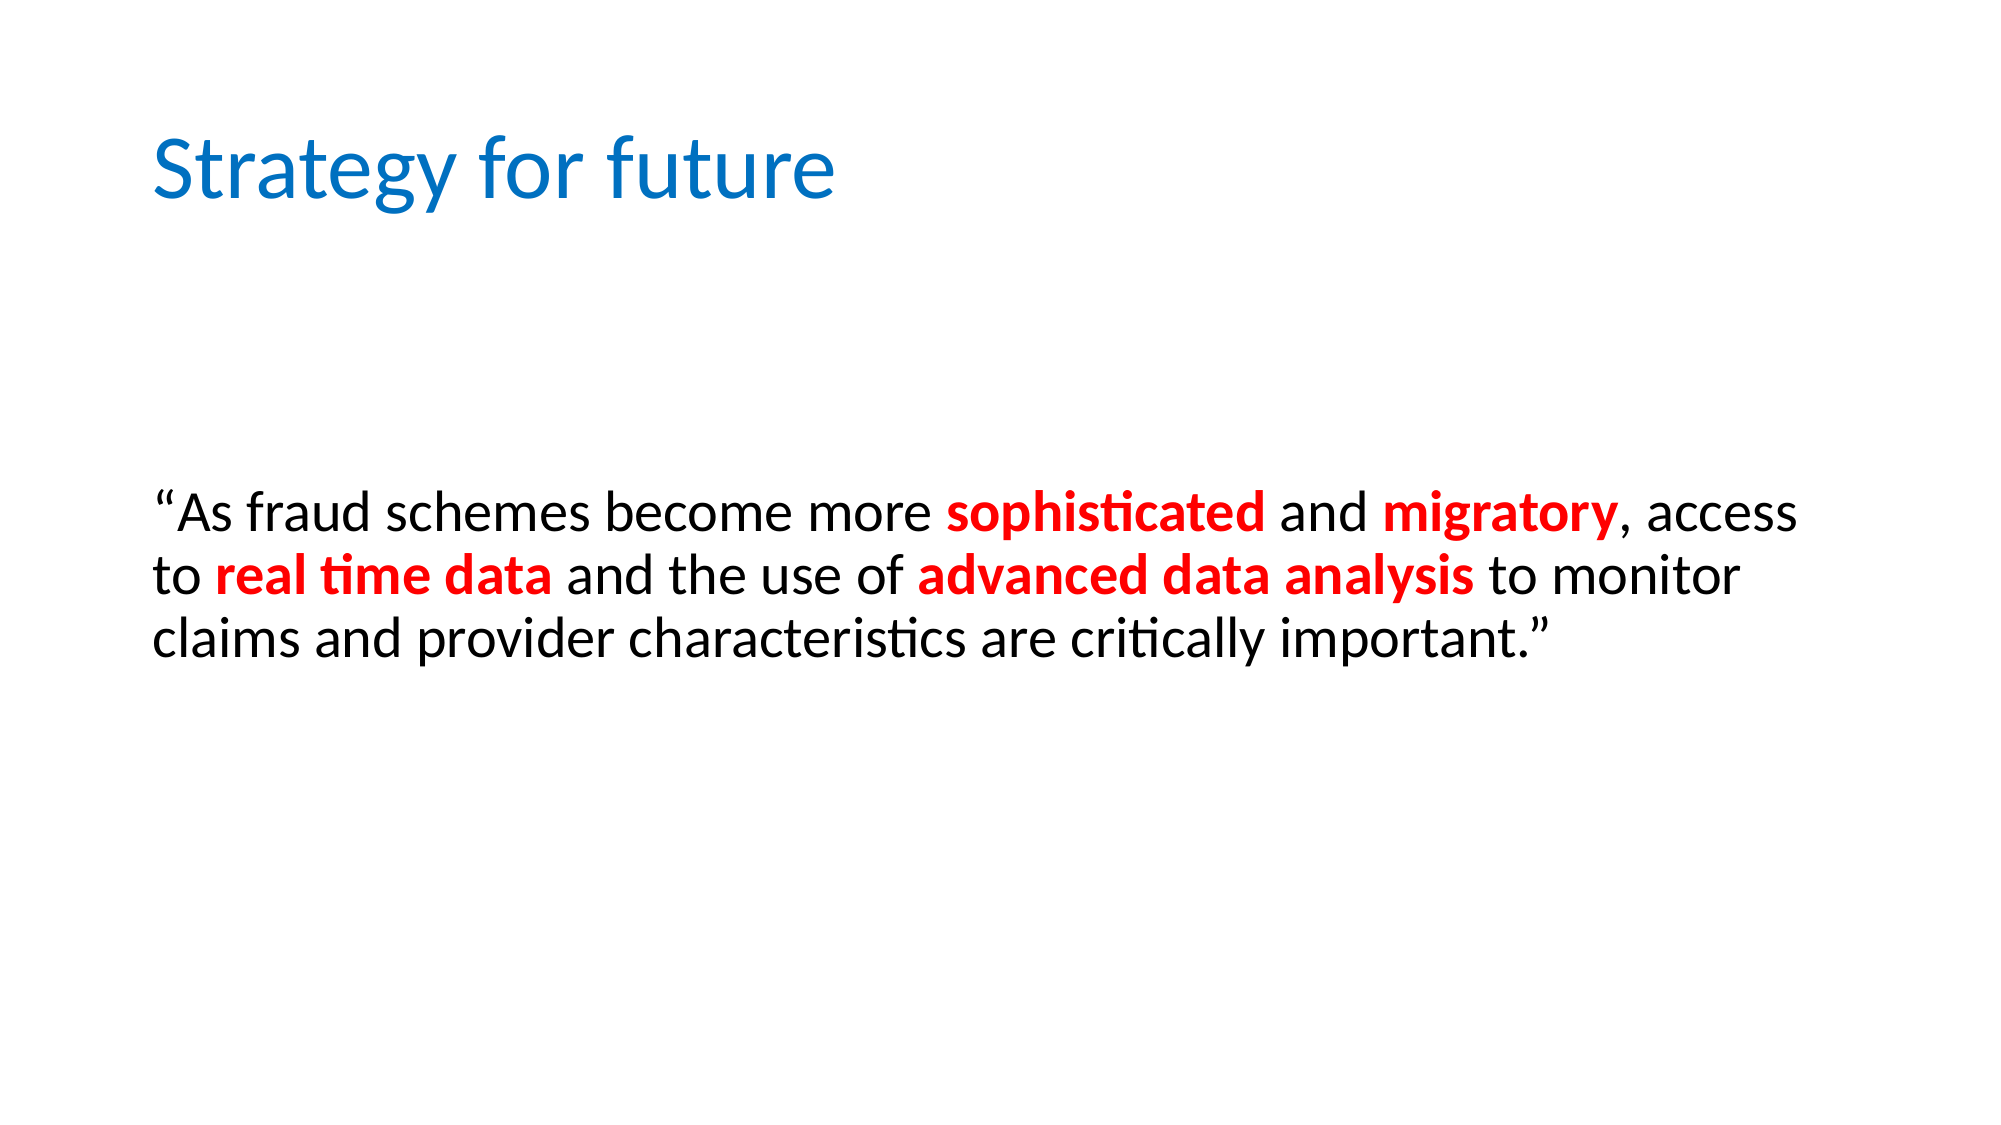

# Strategy for future

“As fraud schemes become more sophisticated and migratory, access to real time data and the use of advanced data analysis to monitor claims and provider characteristics are critically important.”